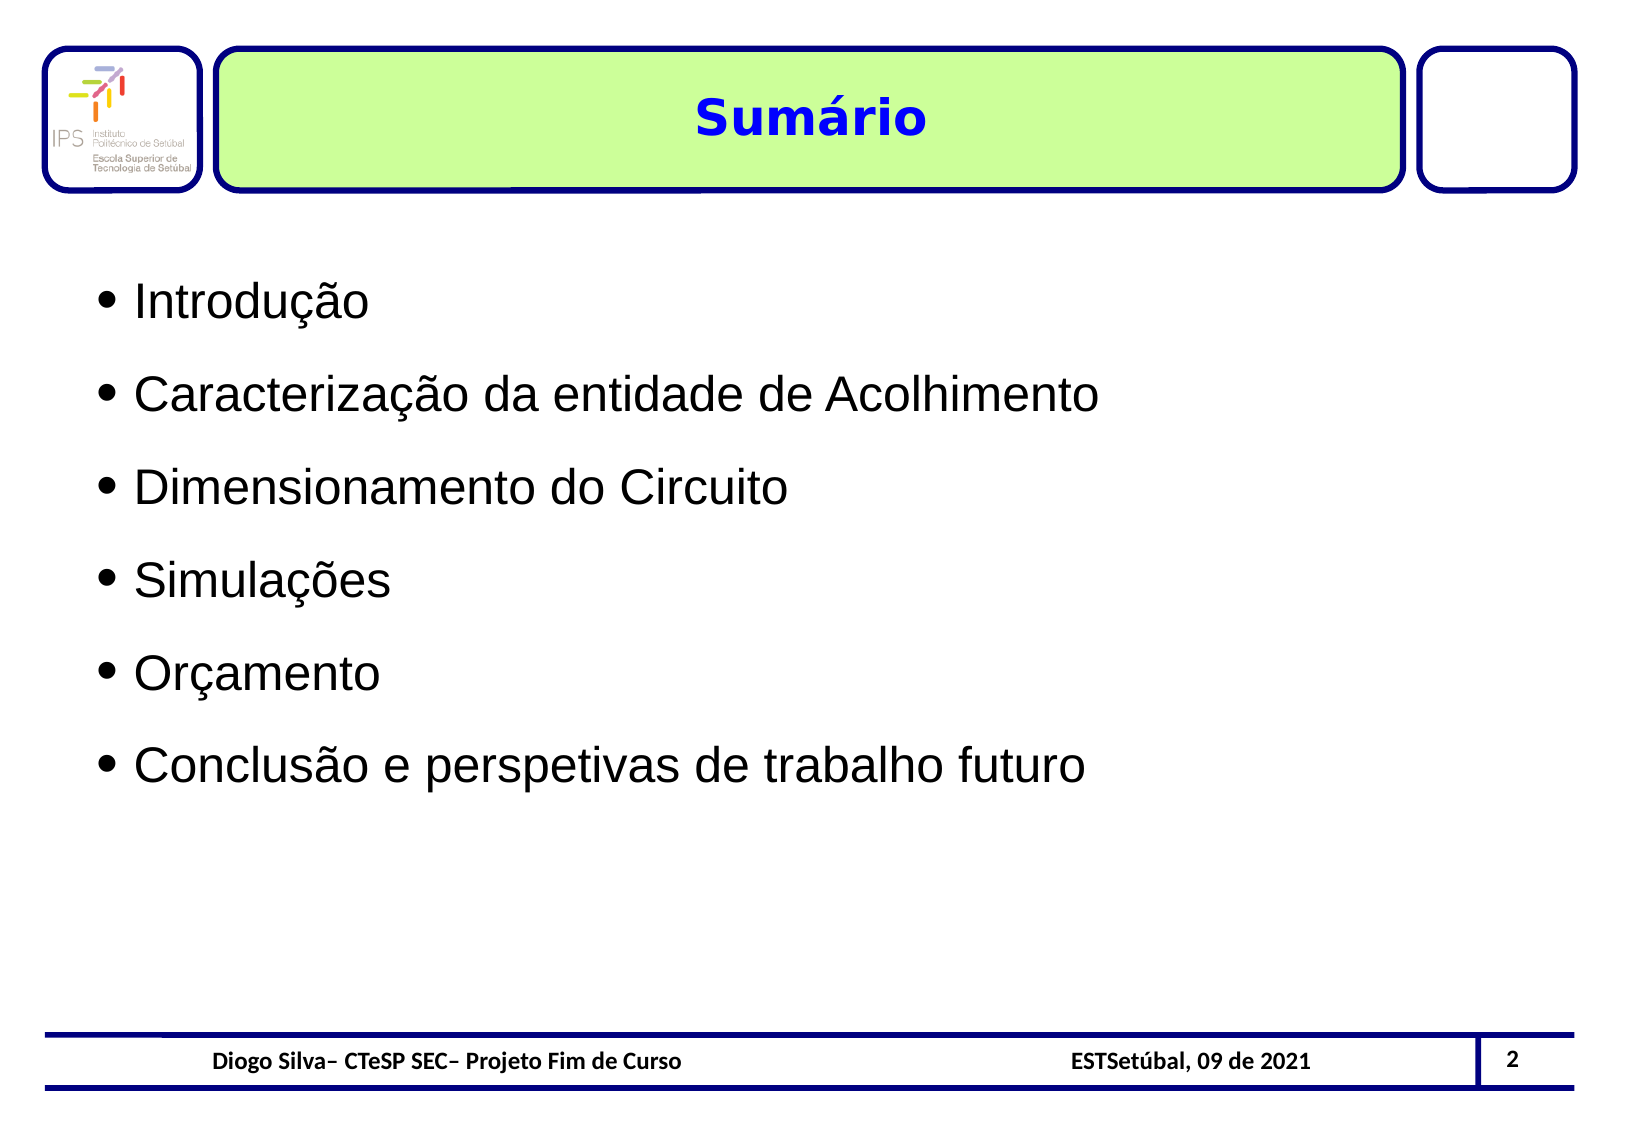

Sumário
# Introdução
Caracterização da entidade de Acolhimento
Dimensionamento do Circuito
Simulações
Orçamento
Conclusão e perspetivas de trabalho futuro
2